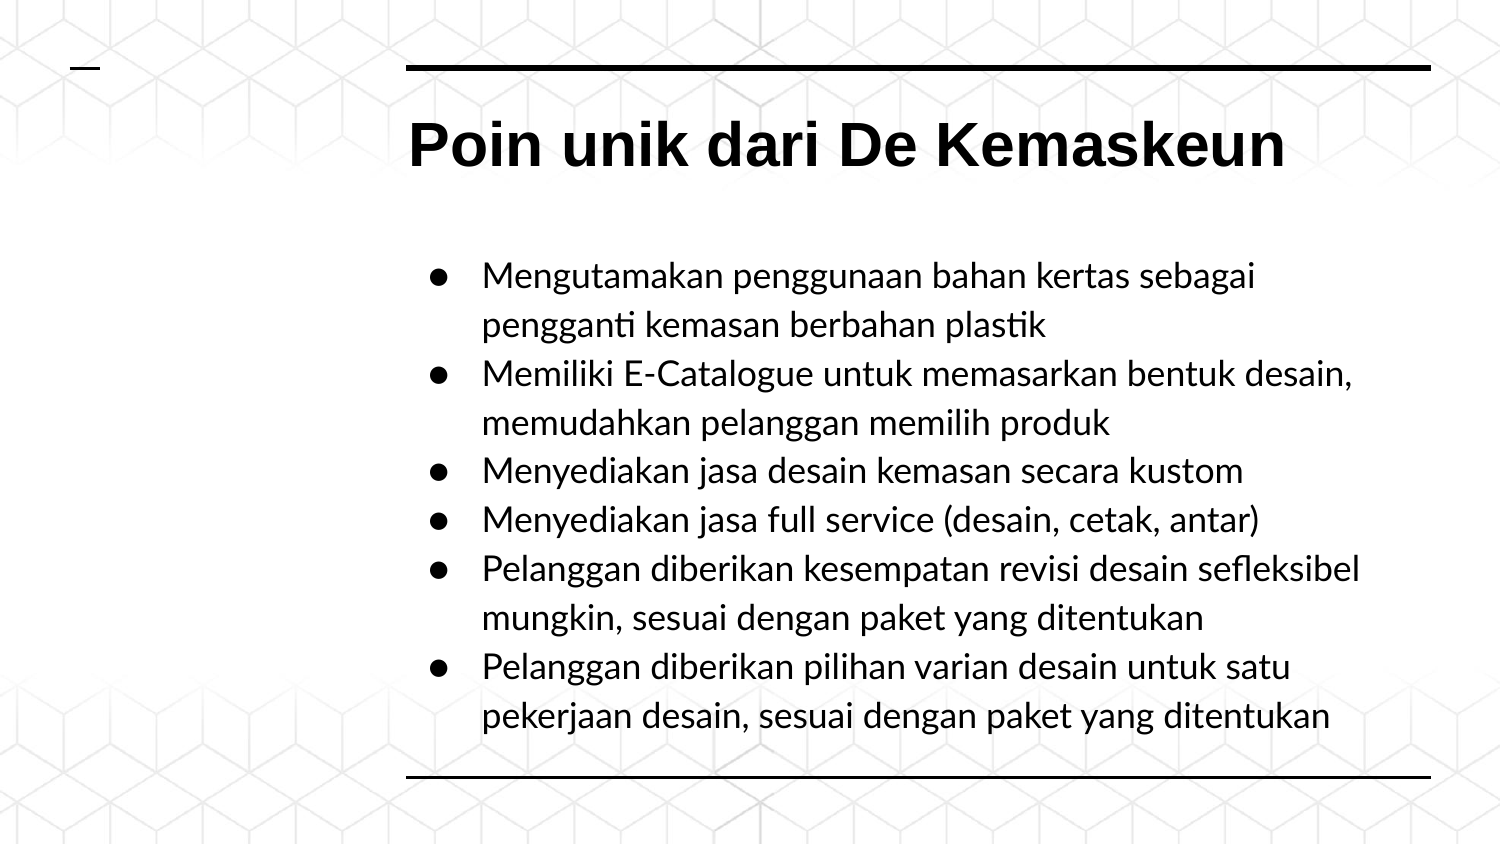

# Poin unik dari De Kemaskeun
Mengutamakan penggunaan bahan kertas sebagai pengganti kemasan berbahan plastik
Memiliki E-Catalogue untuk memasarkan bentuk desain, memudahkan pelanggan memilih produk
Menyediakan jasa desain kemasan secara kustom
Menyediakan jasa full service (desain, cetak, antar)
Pelanggan diberikan kesempatan revisi desain sefleksibel mungkin, sesuai dengan paket yang ditentukan
Pelanggan diberikan pilihan varian desain untuk satu pekerjaan desain, sesuai dengan paket yang ditentukan